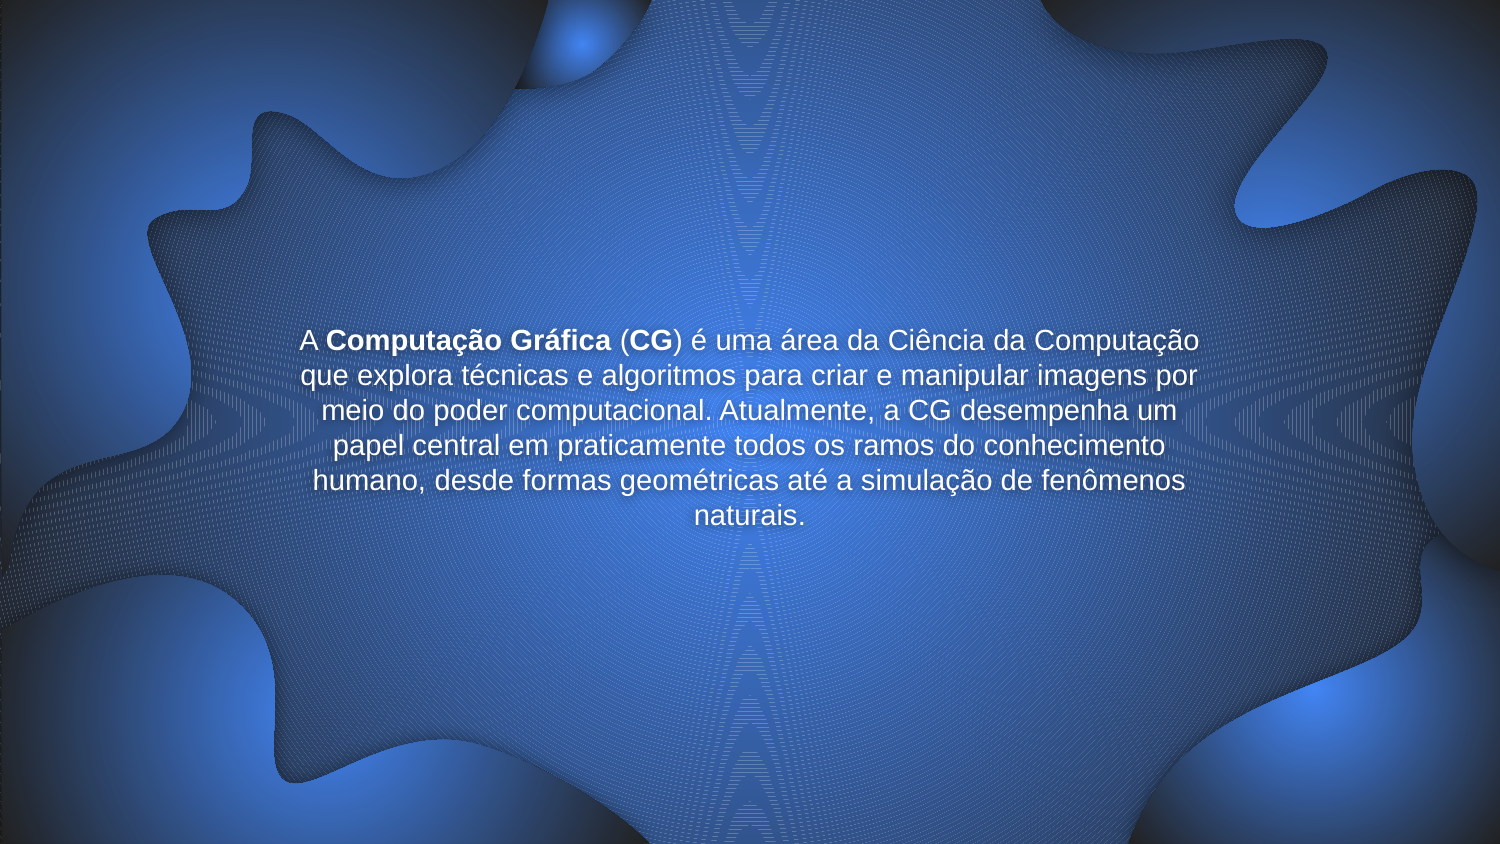

A Computação Gráfica (CG) é uma área da Ciência da Computação que explora técnicas e algoritmos para criar e manipular imagens por meio do poder computacional. Atualmente, a CG desempenha um papel central em praticamente todos os ramos do conhecimento humano, desde formas geométricas até a simulação de fenômenos naturais.